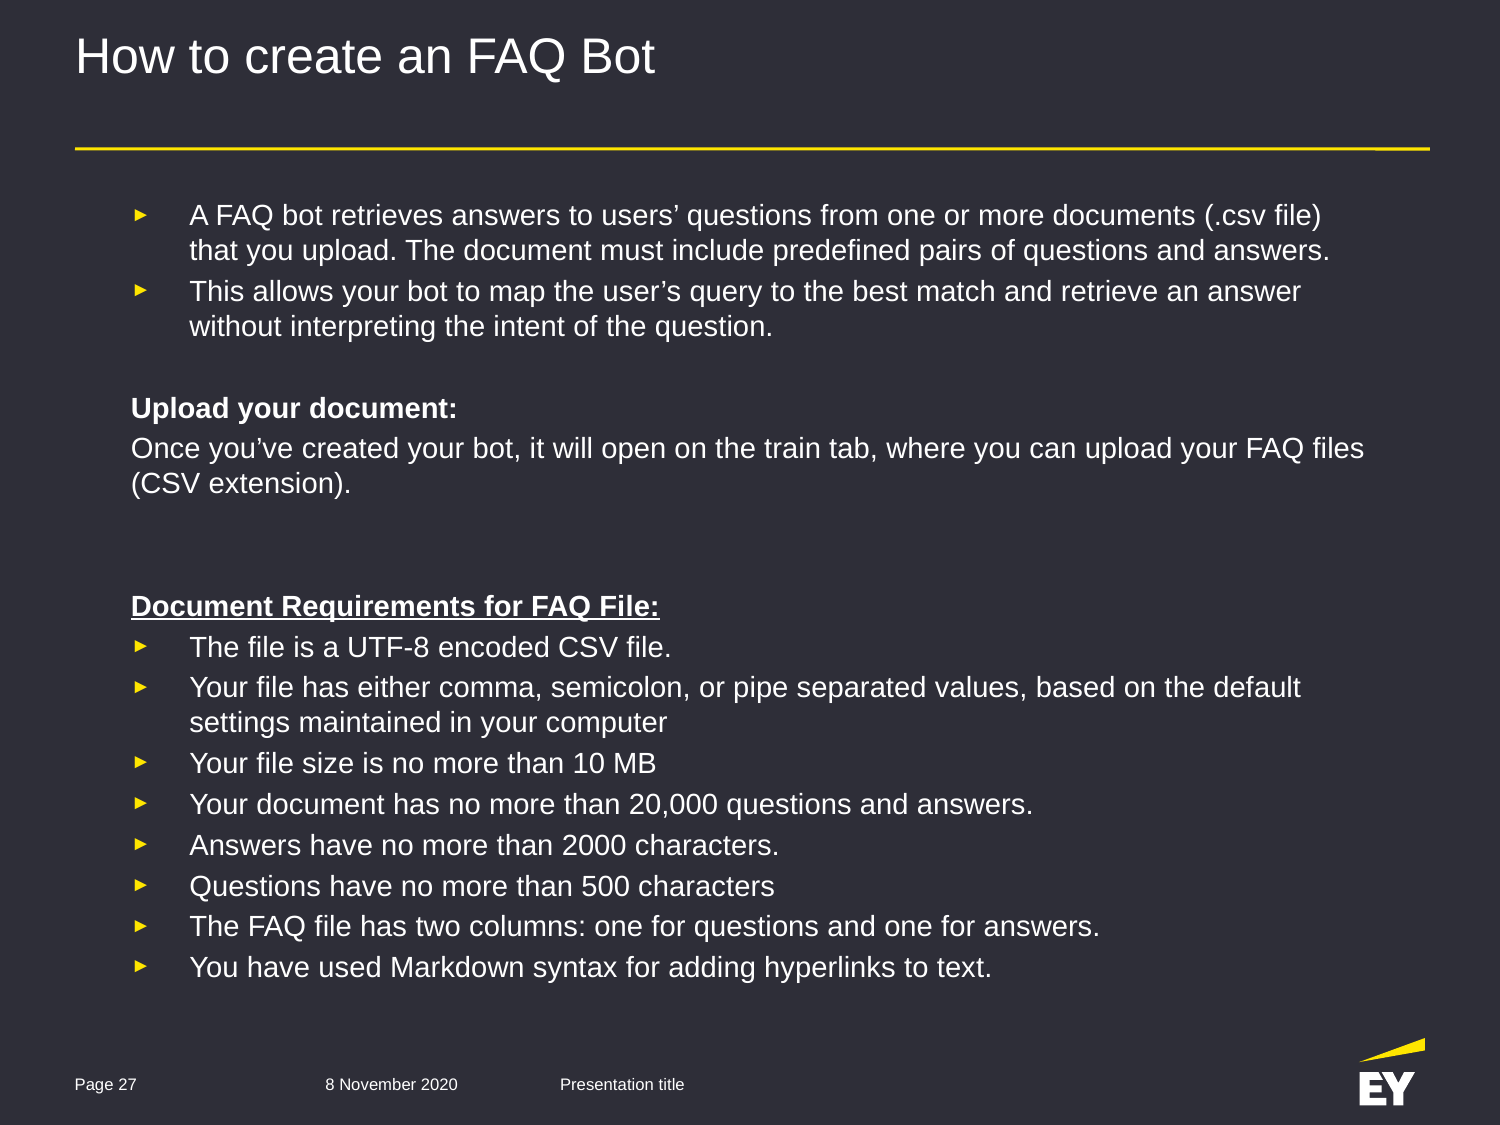

# How to create an FAQ Bot
A FAQ bot retrieves answers to users’ questions from one or more documents (.csv file) that you upload. The document must include predefined pairs of questions and answers.
This allows your bot to map the user’s query to the best match and retrieve an answer without interpreting the intent of the question.

Upload your document:
Once you’ve created your bot, it will open on the train tab, where you can upload your FAQ files (CSV extension).

Document Requirements for FAQ File:
The file is a UTF-8 encoded CSV file.
Your file has either comma, semicolon, or pipe separated values, based on the default settings maintained in your computer
Your file size is no more than 10 MB
Your document has no more than 20,000 questions and answers.
Answers have no more than 2000 characters.
Questions have no more than 500 characters
The FAQ file has two columns: one for questions and one for answers.
You have used Markdown syntax for adding hyperlinks to text.